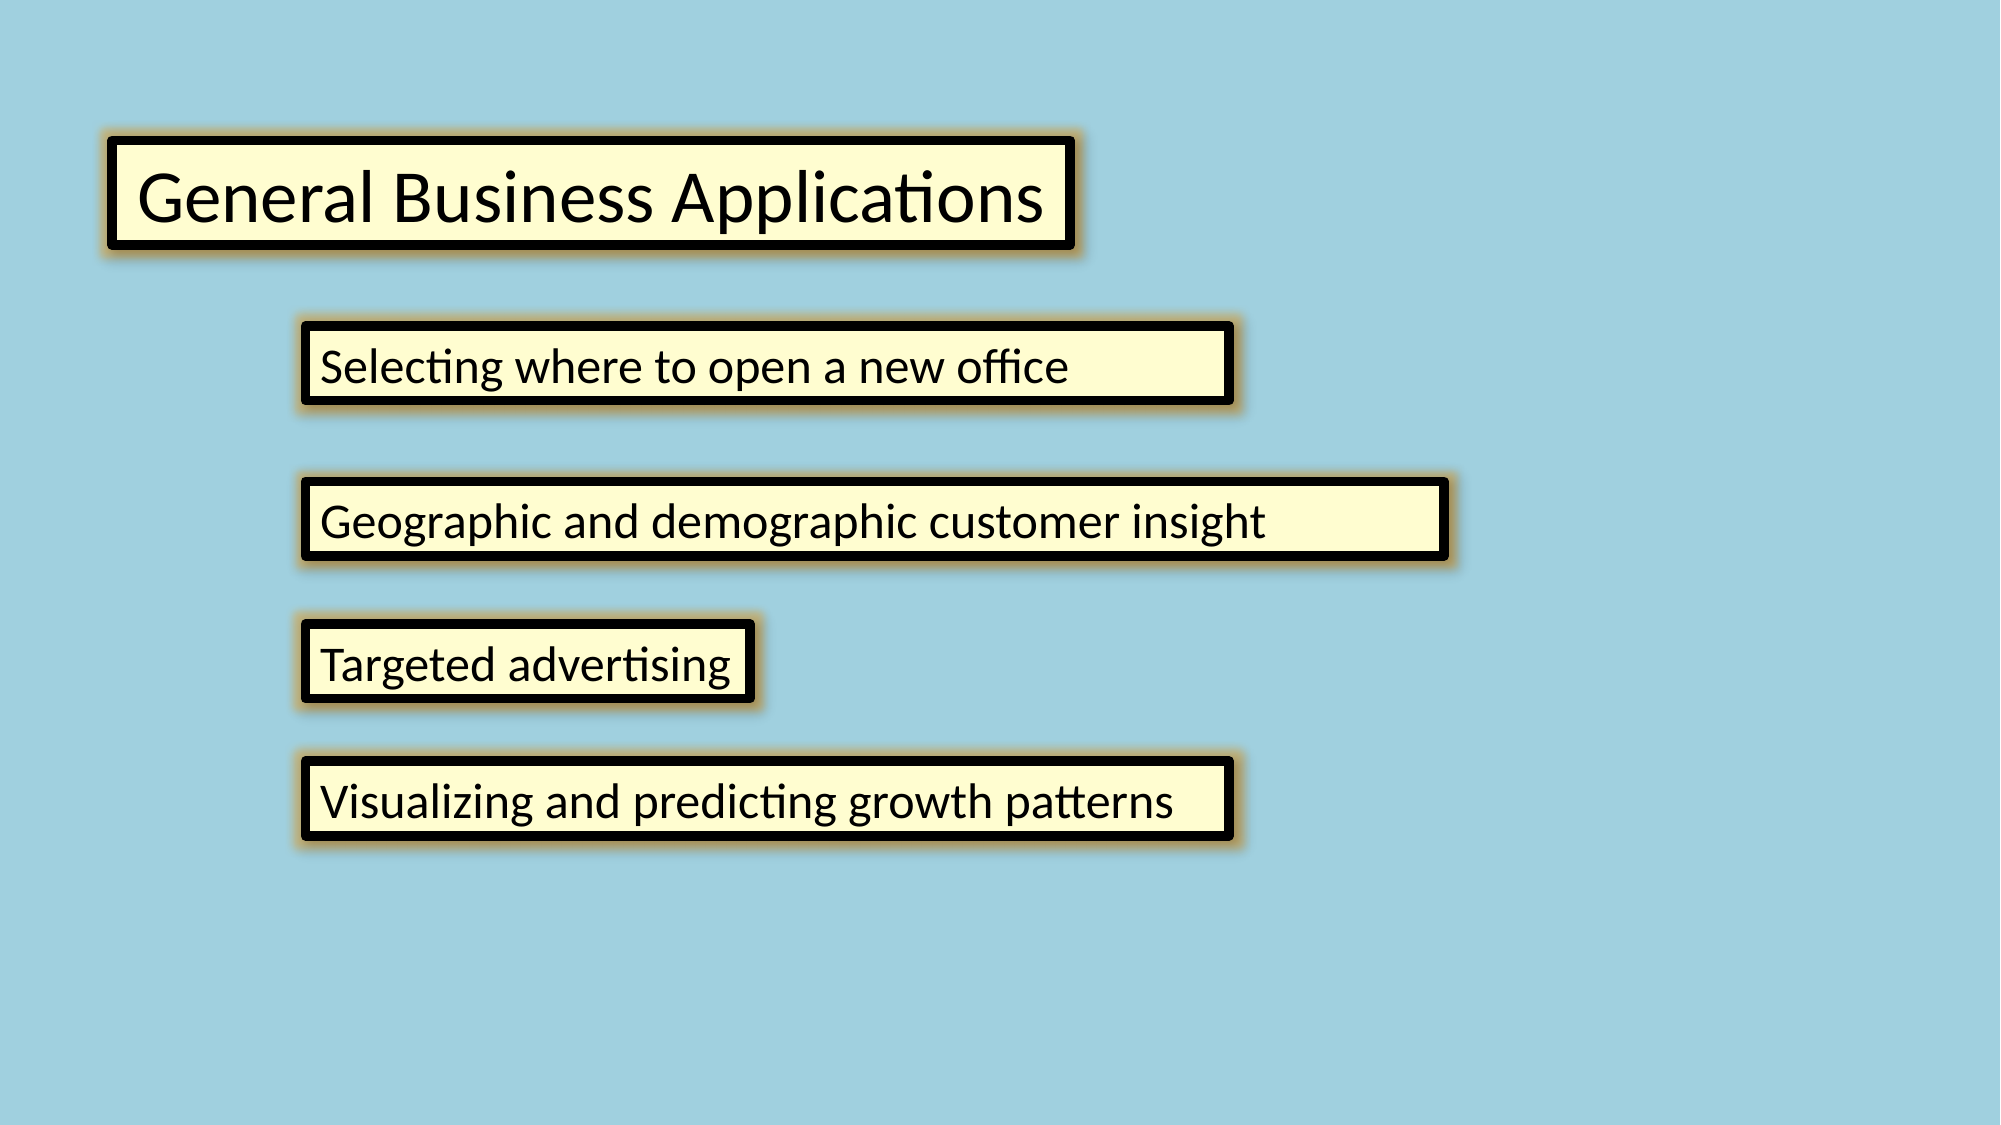

General Business Applications
Selecting where to open a new office
Geographic and demographic customer insight
Targeted advertising
Visualizing and predicting growth patterns